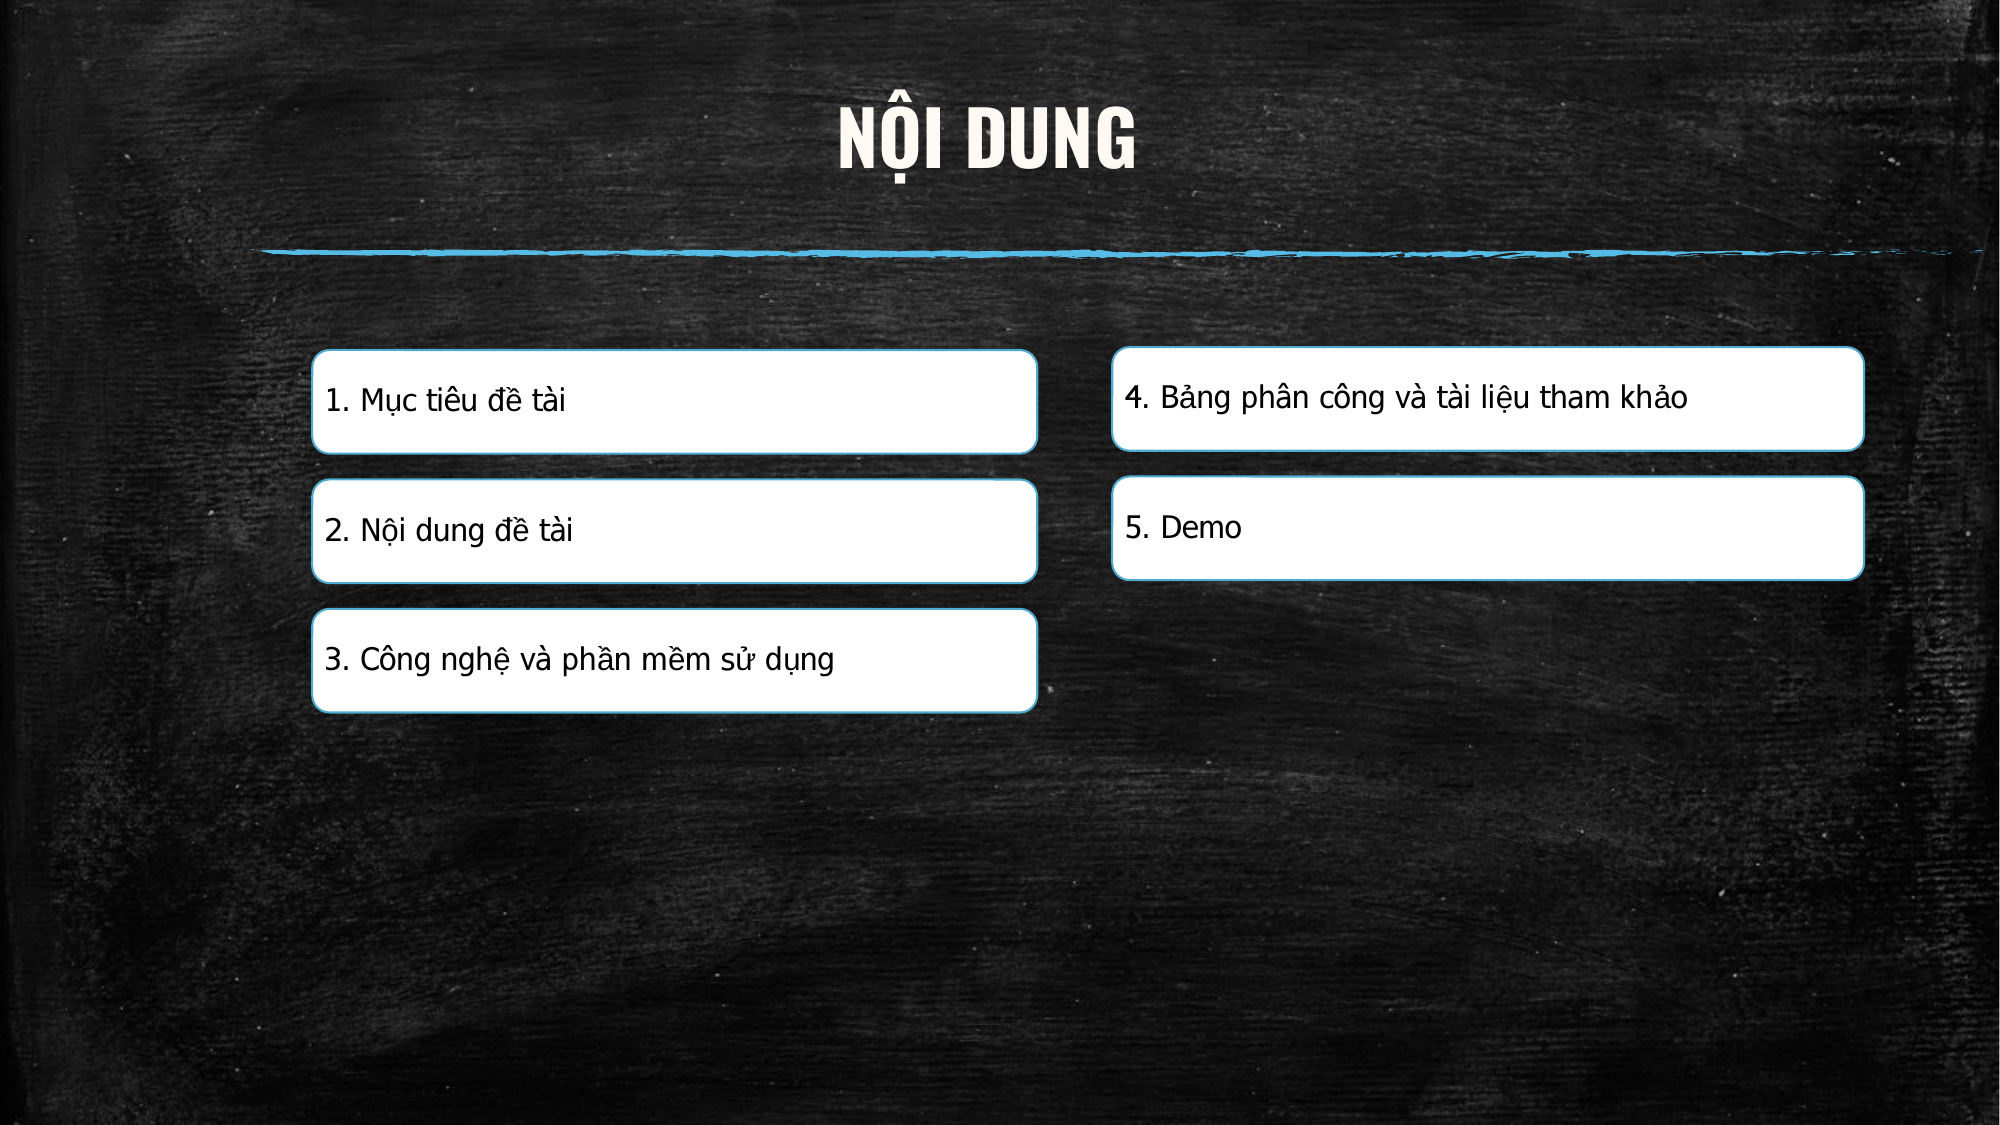

# NỘI DUNG

4. Bảng phân công và tài liệu tham khảo

1. Mục tiêu đề tài

5. Demo

2. Nội dung đề tài

3. Công nghệ và phần mềm sử dụng